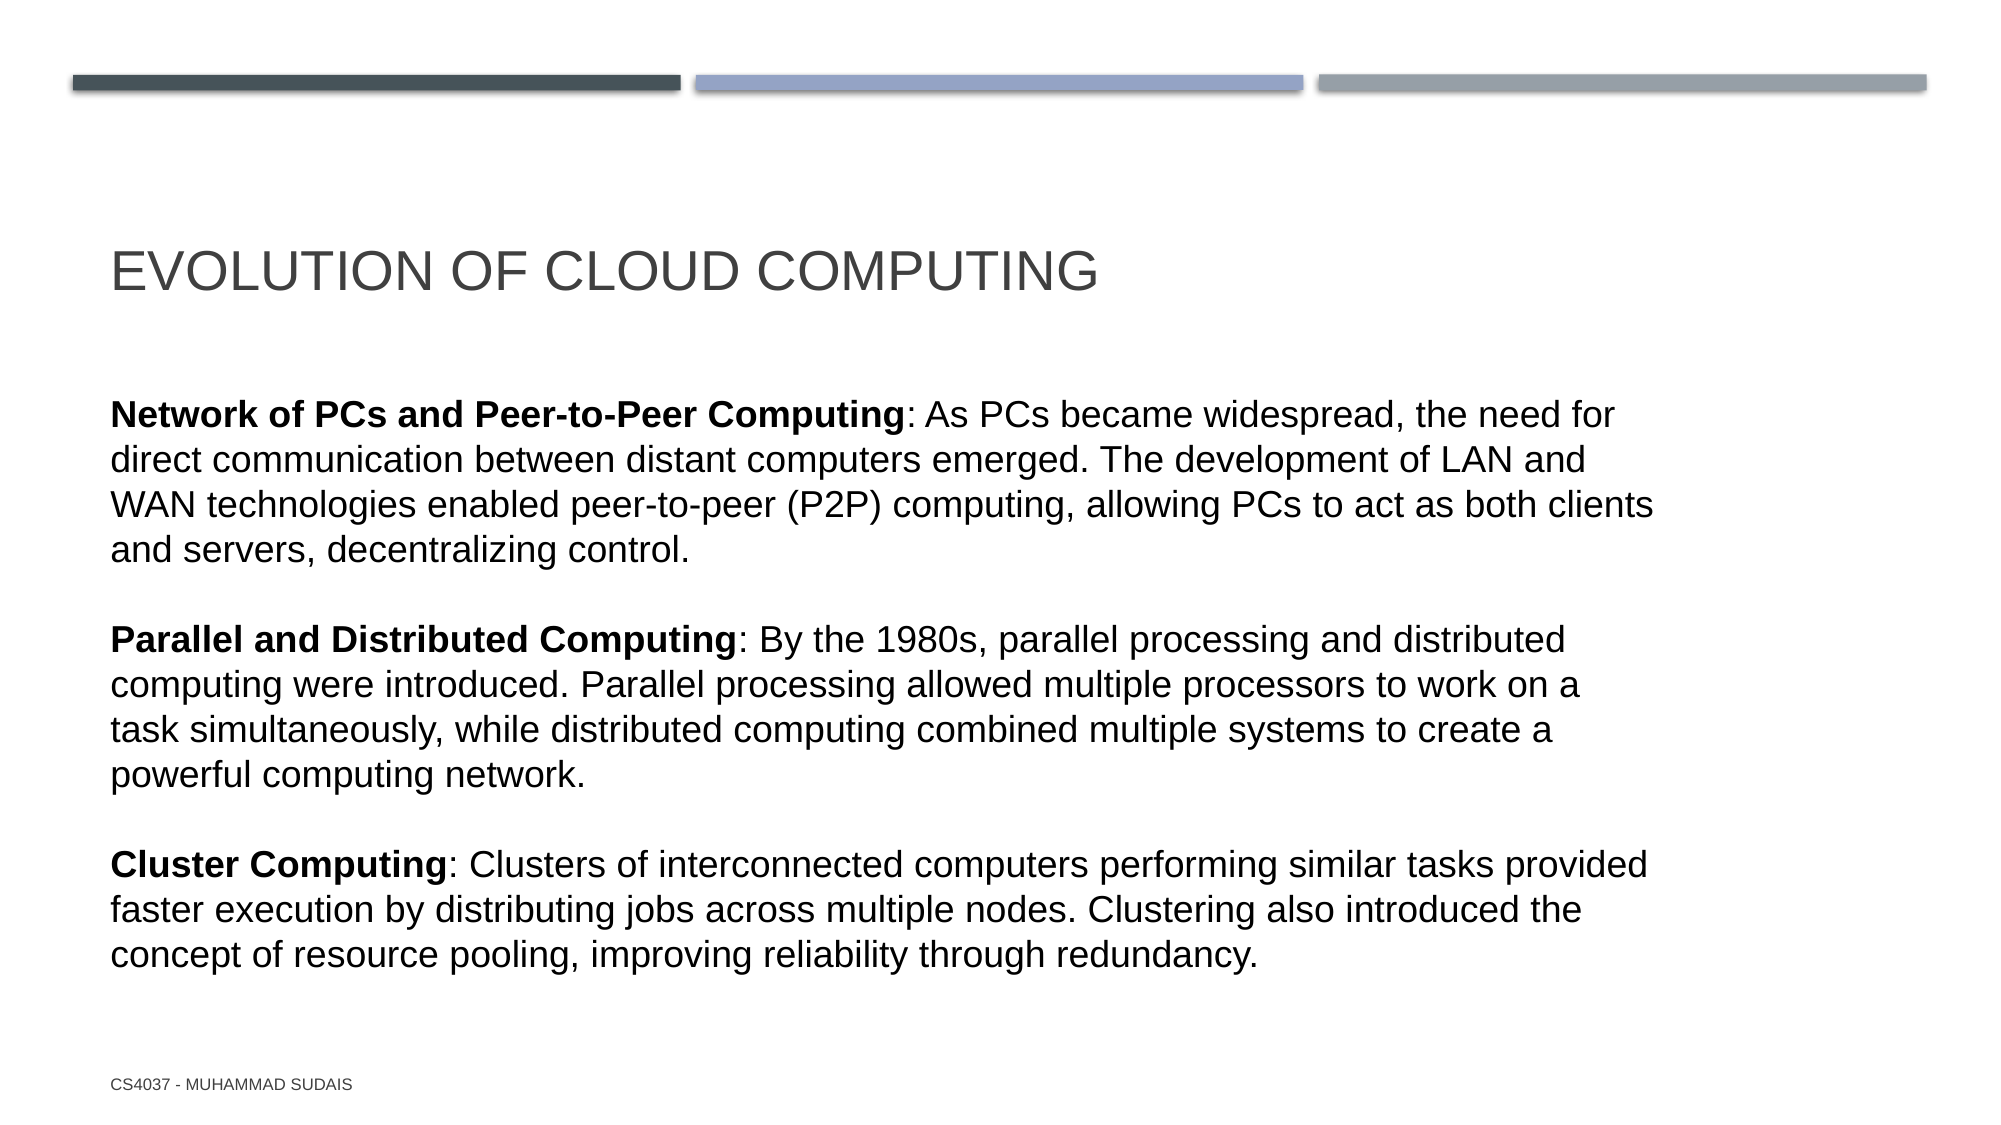

# Evolution OF CLOUD COMPUTING
Network of PCs and Peer-to-Peer Computing: As PCs became widespread, the need for direct communication between distant computers emerged. The development of LAN and WAN technologies enabled peer-to-peer (P2P) computing, allowing PCs to act as both clients and servers, decentralizing control.

Parallel and Distributed Computing: By the 1980s, parallel processing and distributed computing were introduced. Parallel processing allowed multiple processors to work on a task simultaneously, while distributed computing combined multiple systems to create a powerful computing network.

Cluster Computing: Clusters of interconnected computers performing similar tasks provided faster execution by distributing jobs across multiple nodes. Clustering also introduced the concept of resource pooling, improving reliability through redundancy.
CS4037 - Muhammad Sudais